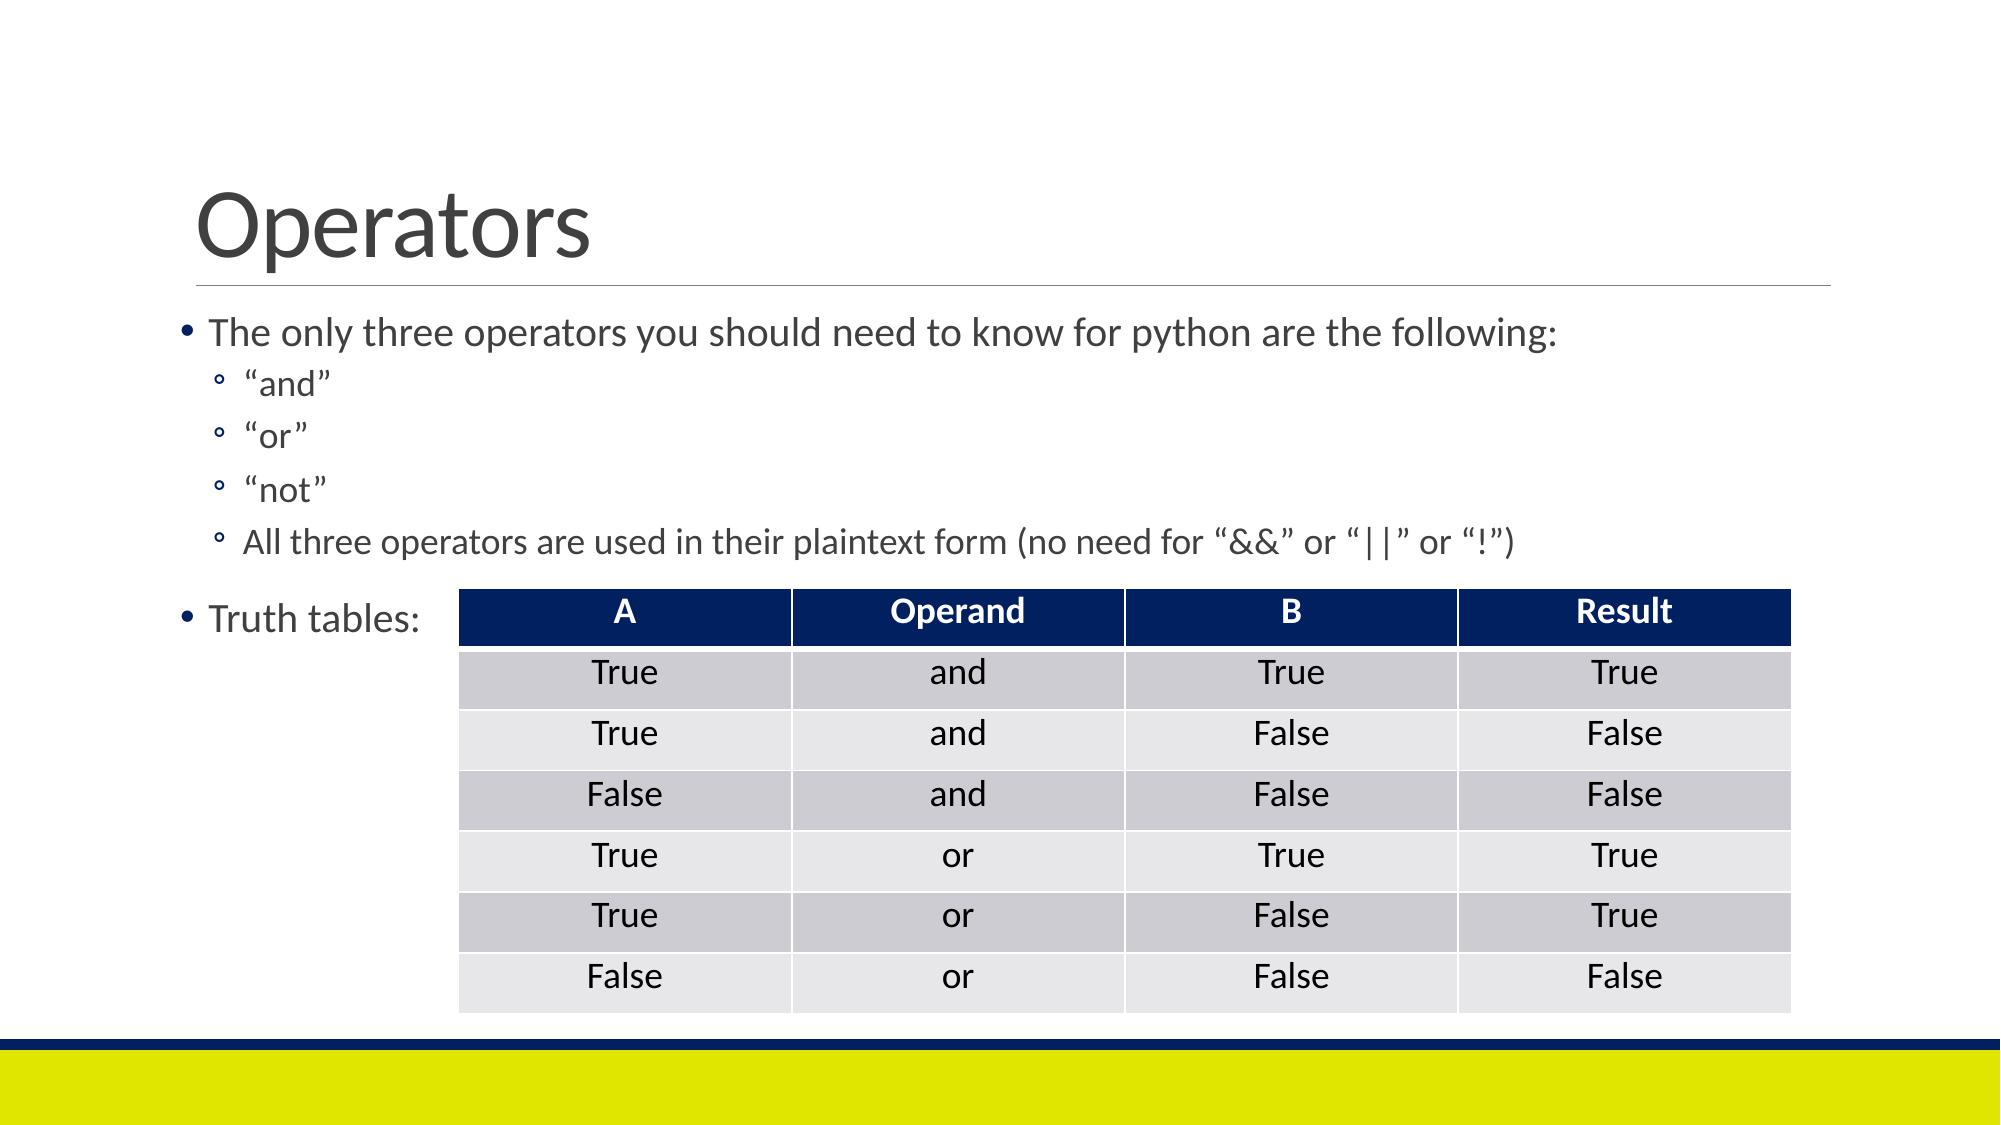

# Operators
The only three operators you should need to know for python are the following:
“and”
“or”
“not”
All three operators are used in their plaintext form (no need for “&&” or “||” or “!”)
Truth tables:

| A | Operand | B | Result |
| --- | --- | --- | --- |
| True | and | True | True |
| True | and | False | False |
| False | and | False | False |
| True | or | True | True |
| True | or | False | True |
| False | or | False | False |